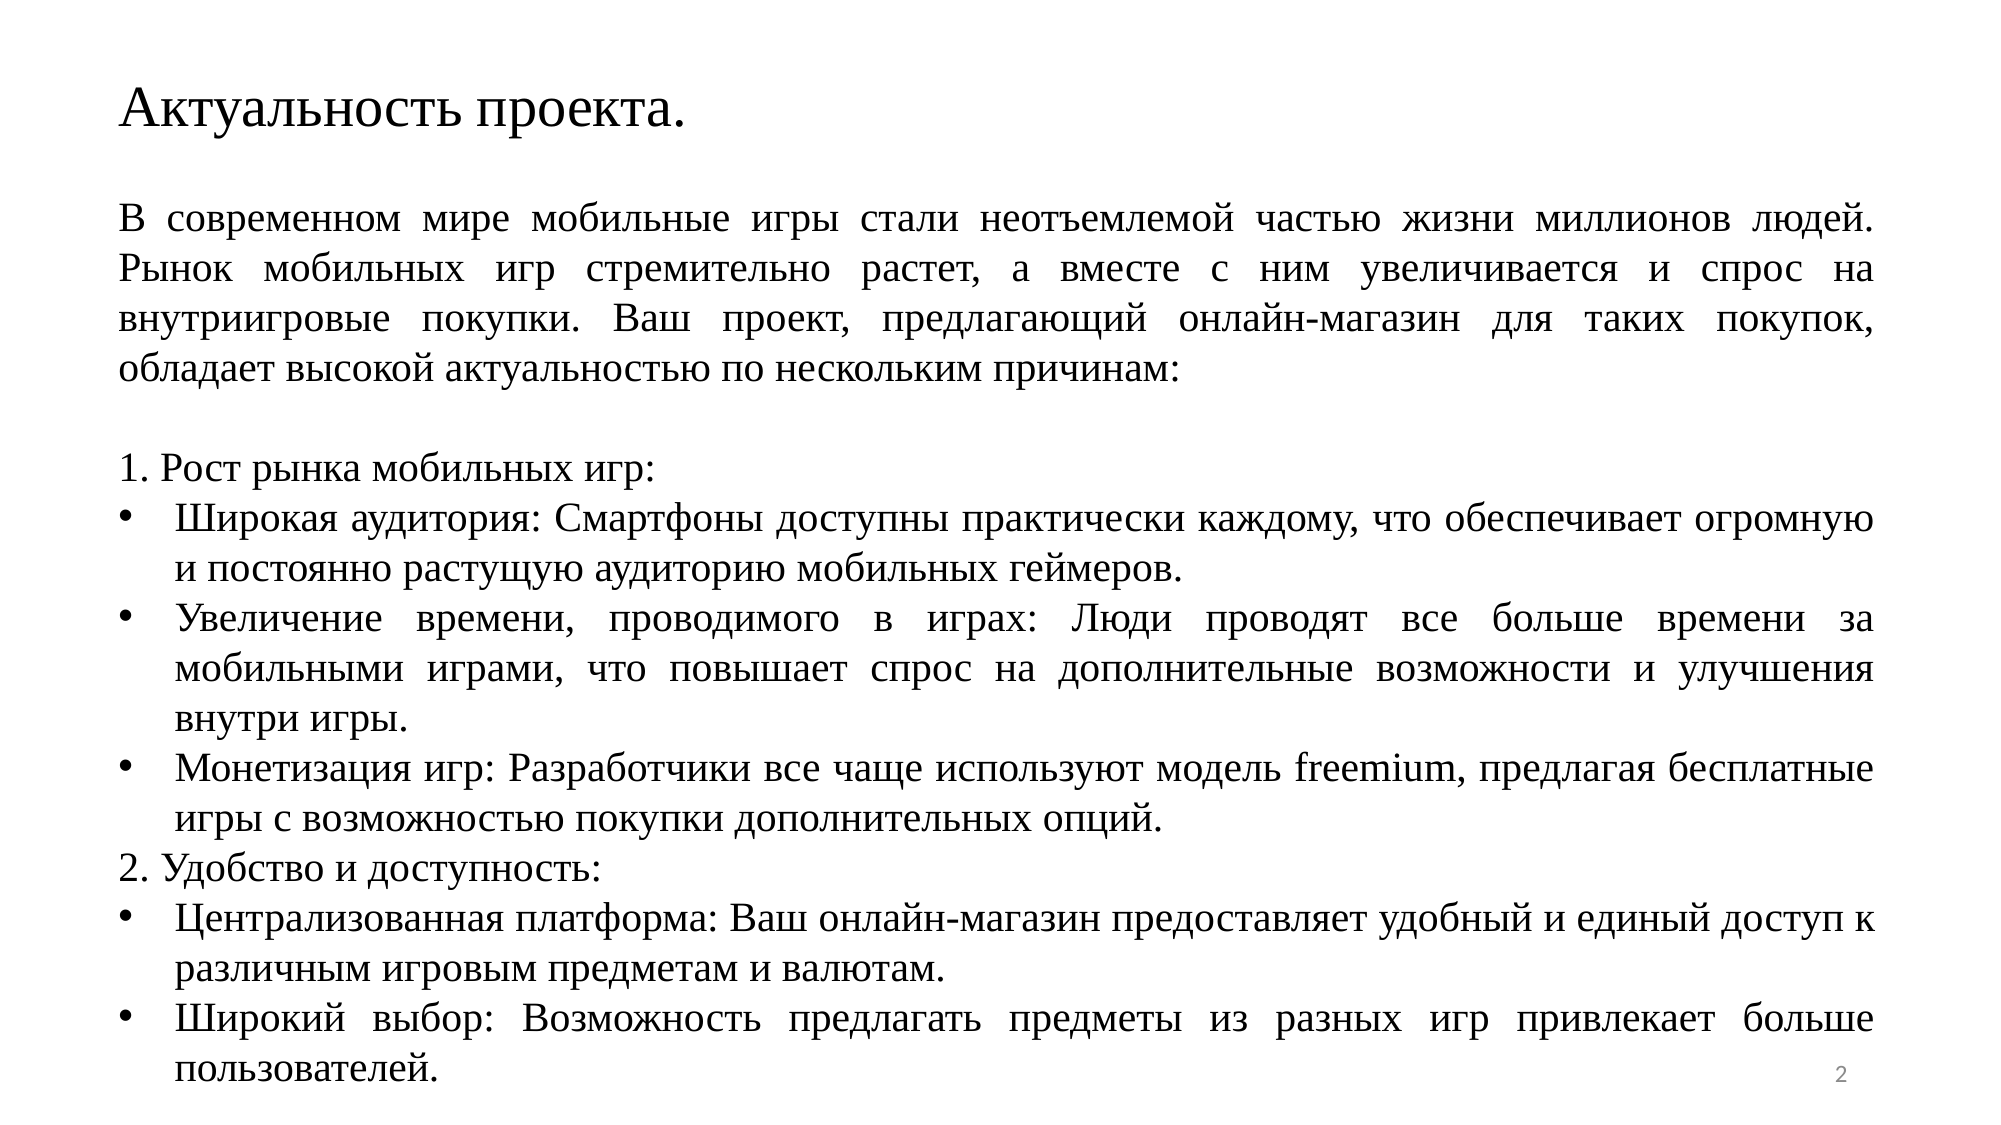

Актуальность проекта.
В современном мире мобильные игры стали неотъемлемой частью жизни миллионов людей. Рынок мобильных игр стремительно растет, а вместе с ним увеличивается и спрос на внутриигровые покупки. Ваш проект, предлагающий онлайн-магазин для таких покупок, обладает высокой актуальностью по нескольким причинам:

1. Рост рынка мобильных игр:
Широкая аудитория: Смартфоны доступны практически каждому, что обеспечивает огромную и постоянно растущую аудиторию мобильных геймеров.
Увеличение времени, проводимого в играх: Люди проводят все больше времени за мобильными играми, что повышает спрос на дополнительные возможности и улучшения внутри игры.
Монетизация игр: Разработчики все чаще используют модель freemium, предлагая бесплатные игры с возможностью покупки дополнительных опций.
2. Удобство и доступность:
Централизованная платформа: Ваш онлайн-магазин предоставляет удобный и единый доступ к различным игровым предметам и валютам.
Широкий выбор: Возможность предлагать предметы из разных игр привлекает больше пользователей.

2